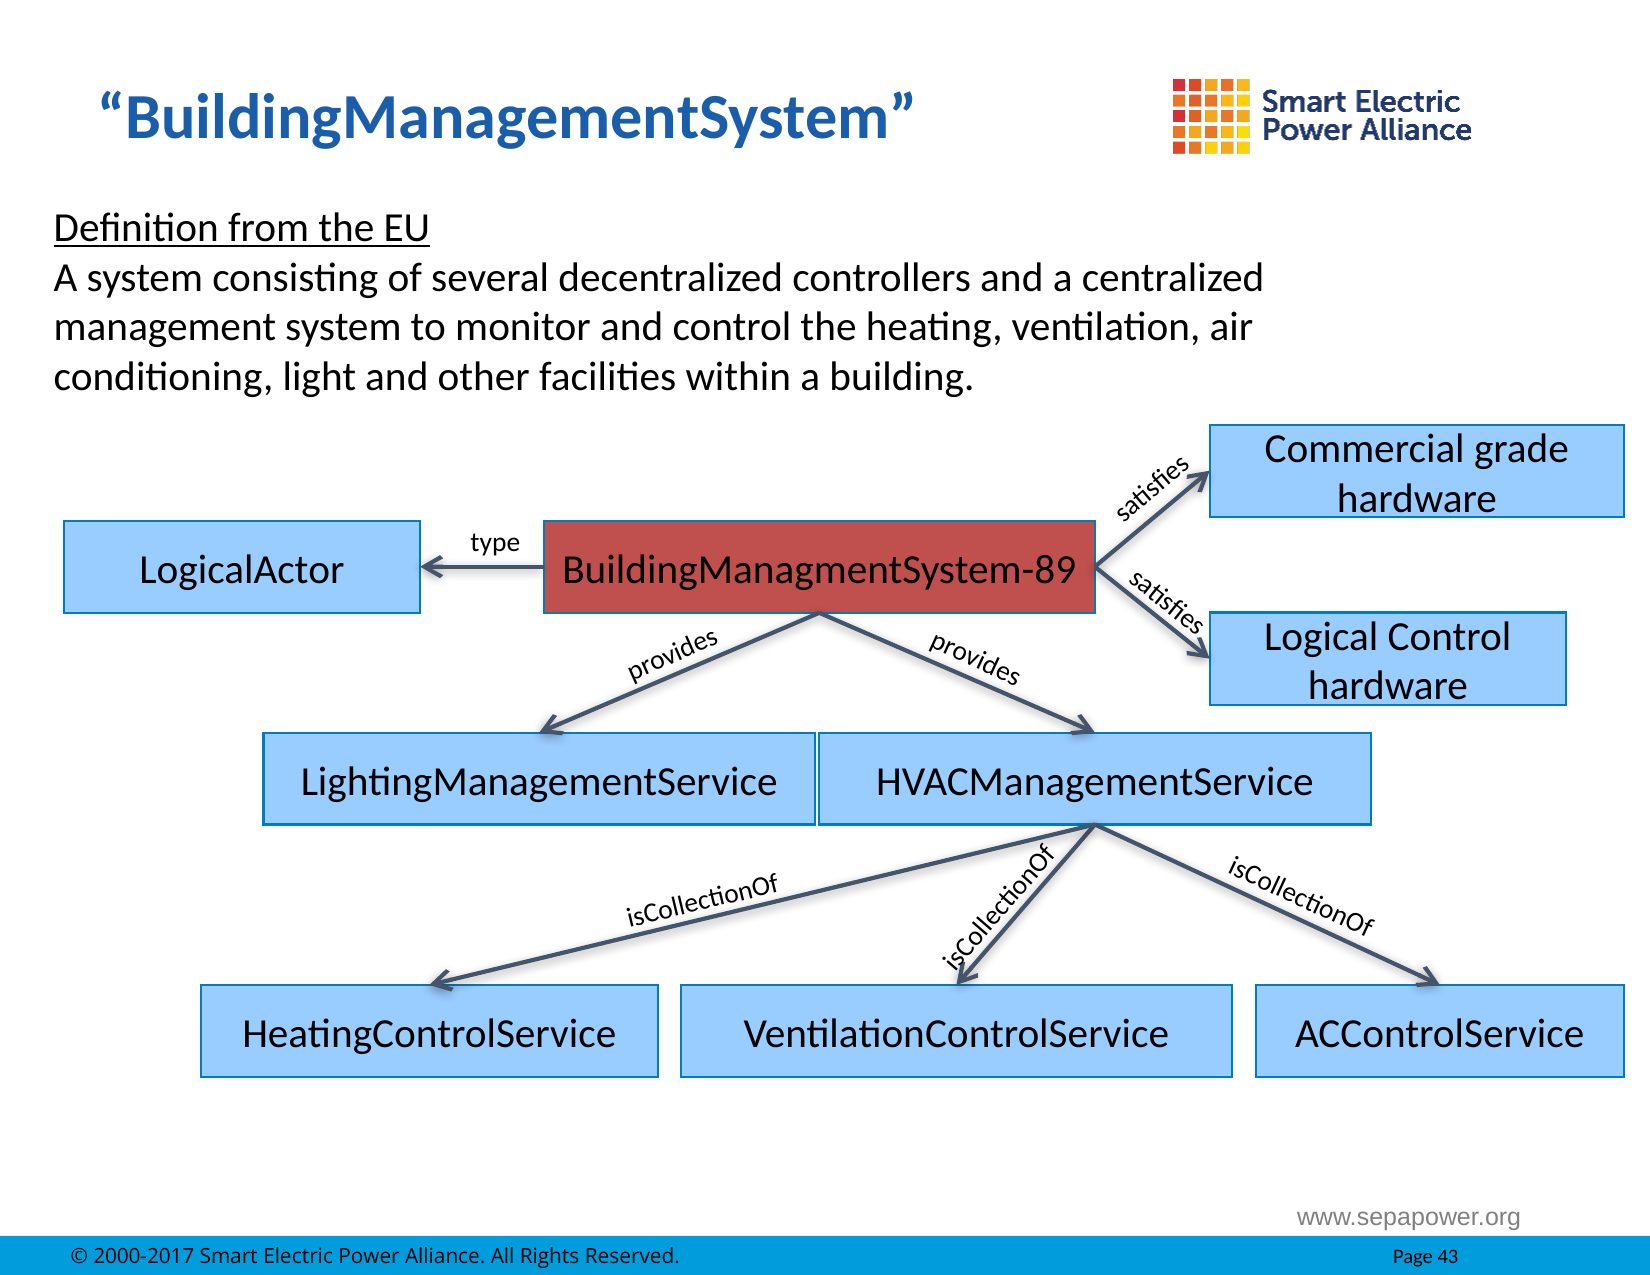

“BuildingManagementSystem”
Definition from the EU
A system consisting of several decentralized controllers and a centralized management system to monitor and control the heating, ventilation, air conditioning, light and other facilities within a building.
Commercial grade hardware
satisfies
type
LogicalActor
BuildingManagmentSystem-89
satisfies
Logical Control hardware
provides
provides
LightingManagementService
HVACManagementService
isCollectionOf
isCollectionOf
isCollectionOf
HeatingControlService
VentilationControlService
ACControlService
www.sepapower.org
© 2000-2017 Smart Electric Power Alliance. All Rights Reserved.		Page 43